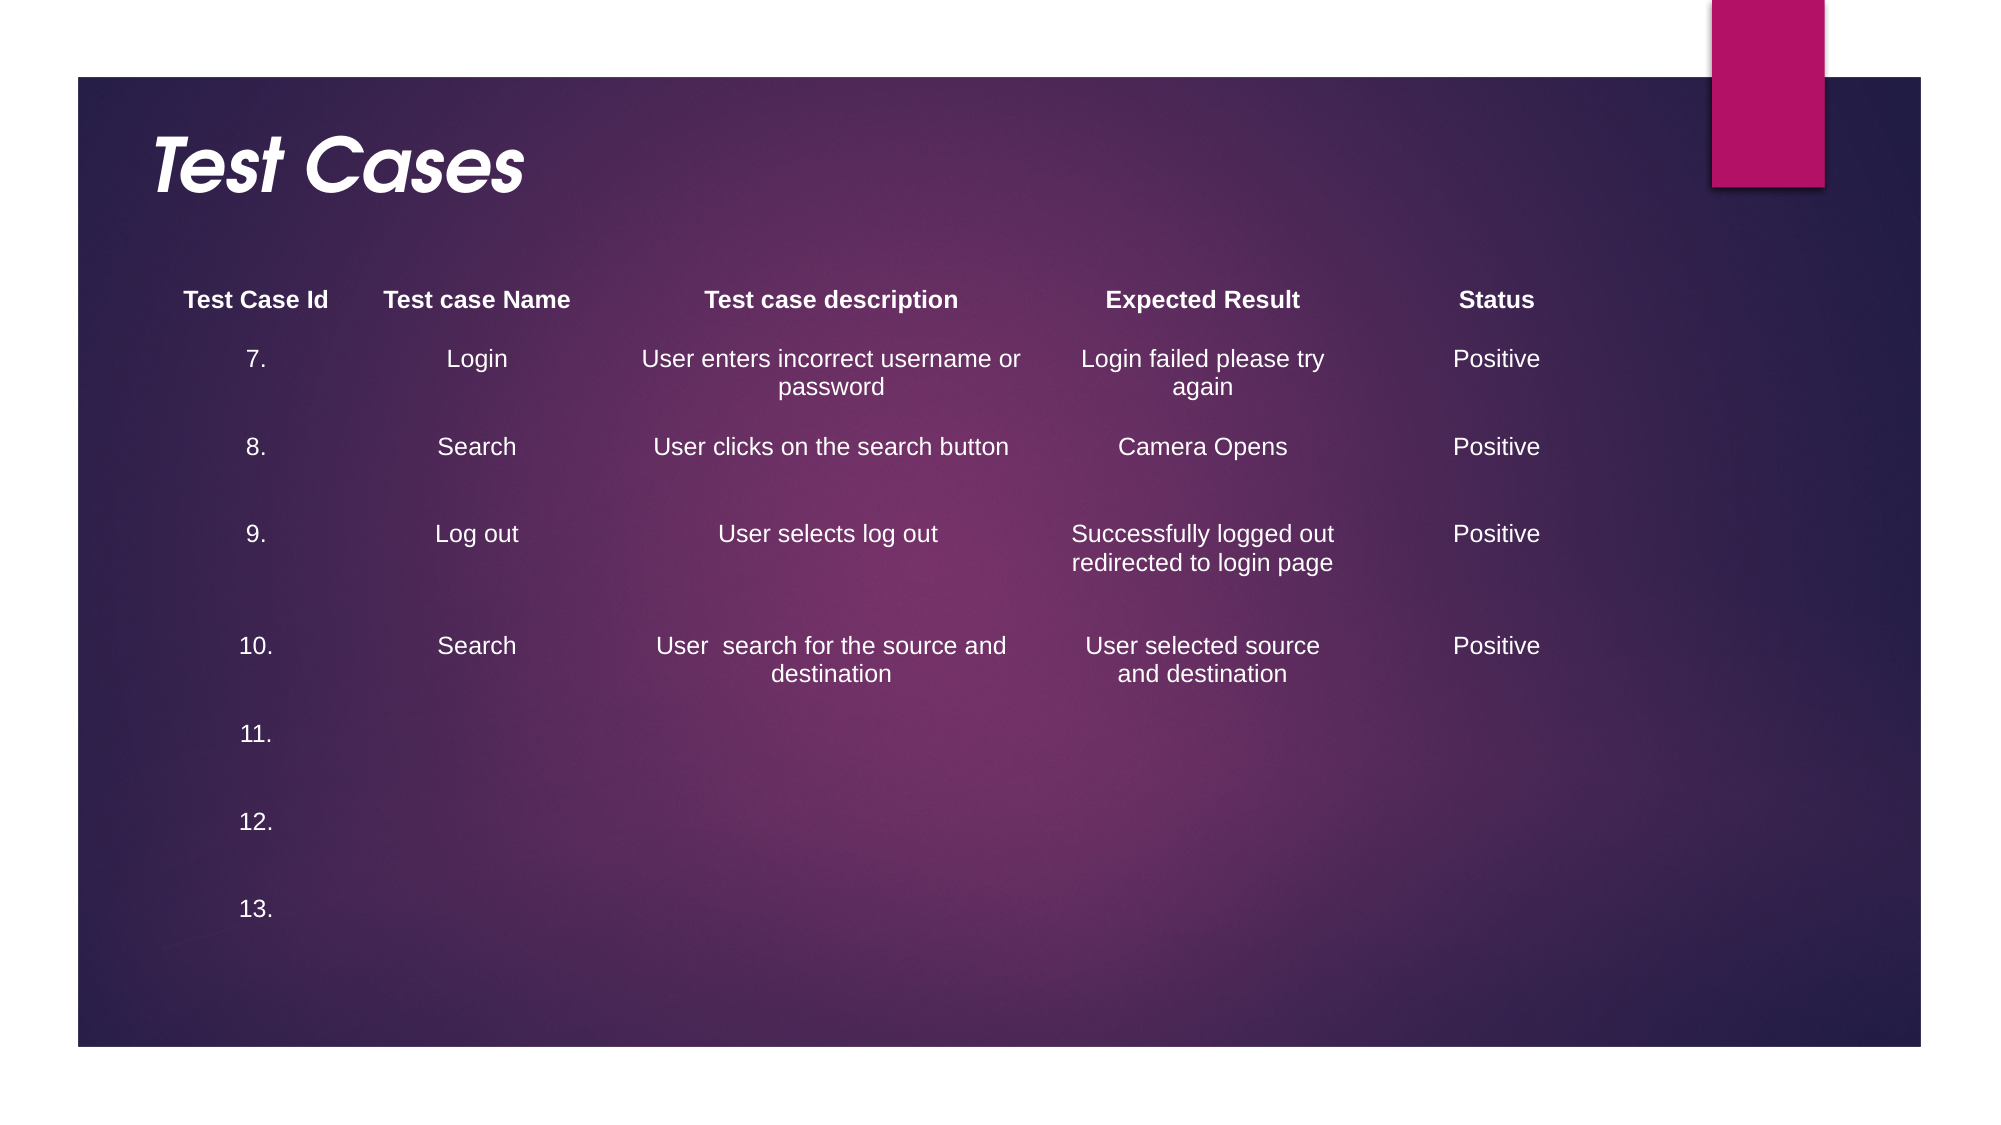

# Test Cases
| Test Case Id | Test case Name | Test case description | Expected Result | Status |
| --- | --- | --- | --- | --- |
| 7. | Login | User enters incorrect username or password | Login failed please try again | Positive |
| 8. | Search | User clicks on the search button | Camera Opens | Positive |
| 9. | Log out | User selects log out | Successfully logged out redirected to login page | Positive |
| 10. | Search | User search for the source and destination | User selected source and destination | Positive |
| 11. |  |  |  |  |
| 12. |  |  |  |  |
| 13. |  |  |  |  |